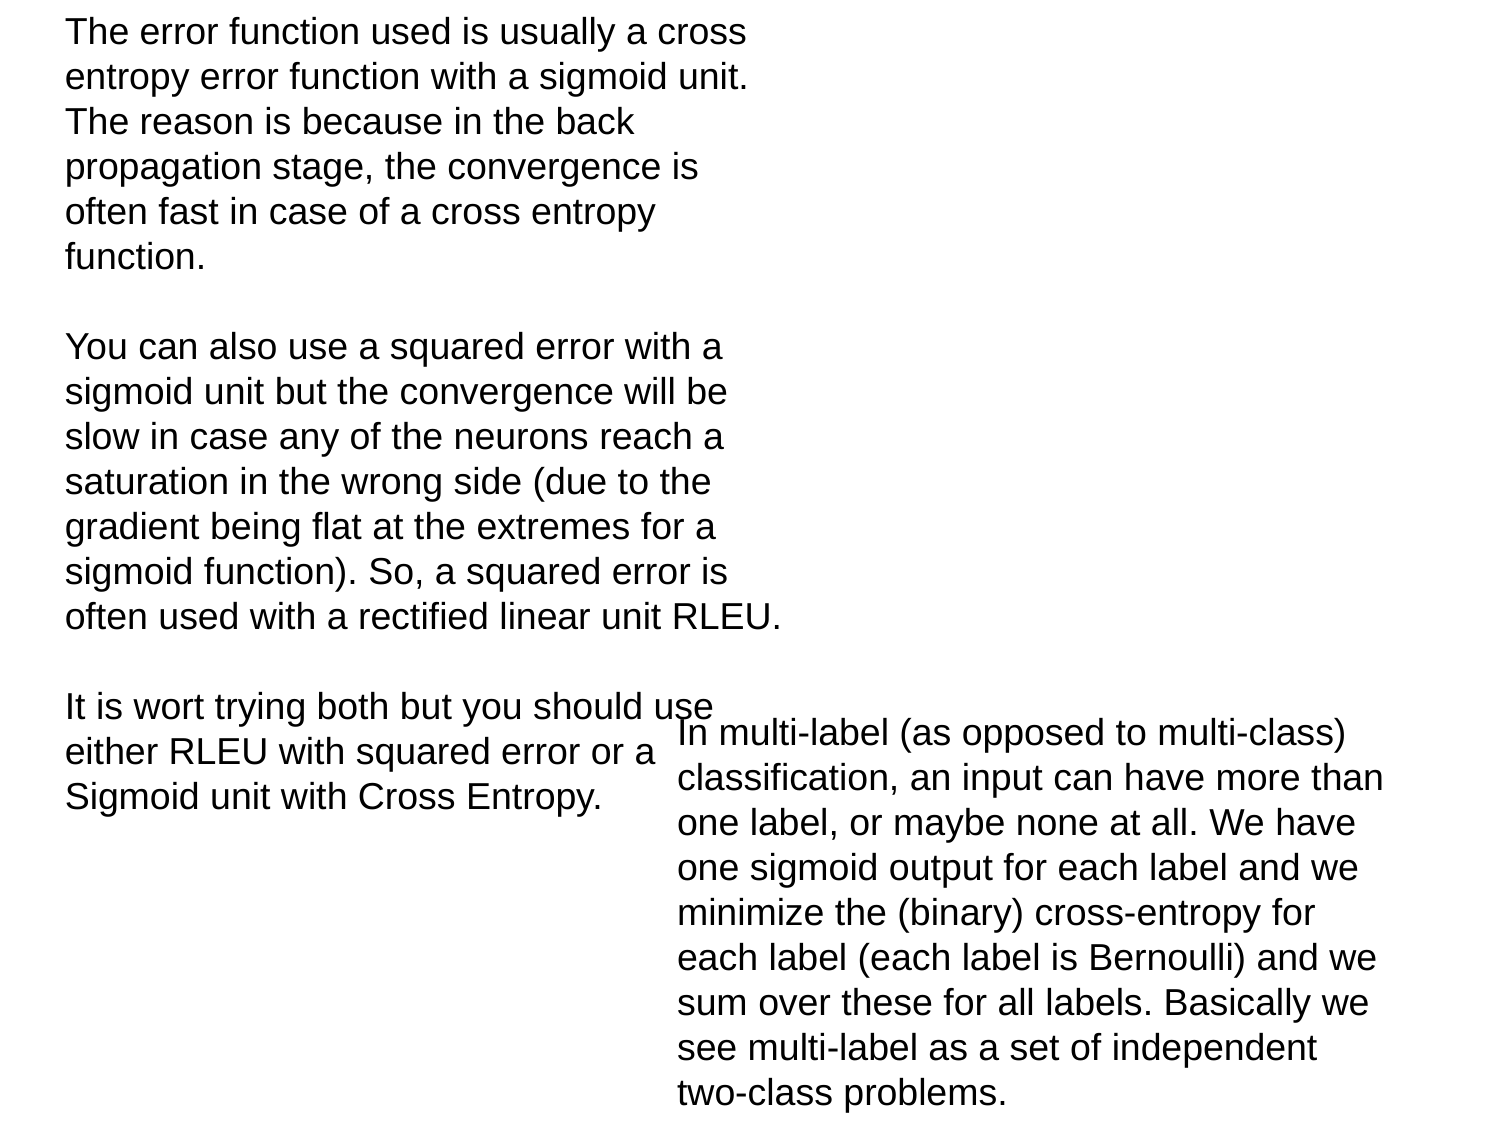

The error function used is usually a cross entropy error function with a sigmoid unit. The reason is because in the back propagation stage, the convergence is often fast in case of a cross entropy function.
You can also use a squared error with a sigmoid unit but the convergence will be slow in case any of the neurons reach a saturation in the wrong side (due to the gradient being flat at the extremes for a sigmoid function). So, a squared error is often used with a rectified linear unit RLEU.
It is wort trying both but you should use either RLEU with squared error or a Sigmoid unit with Cross Entropy.
In multi-label (as opposed to multi-class) classification, an input can have more than one label, or maybe none at all. We have one sigmoid output for each label and we minimize the (binary) cross-entropy for each label (each label is Bernoulli) and we sum over these for all labels. Basically we see multi-label as a set of independent two-class problems.